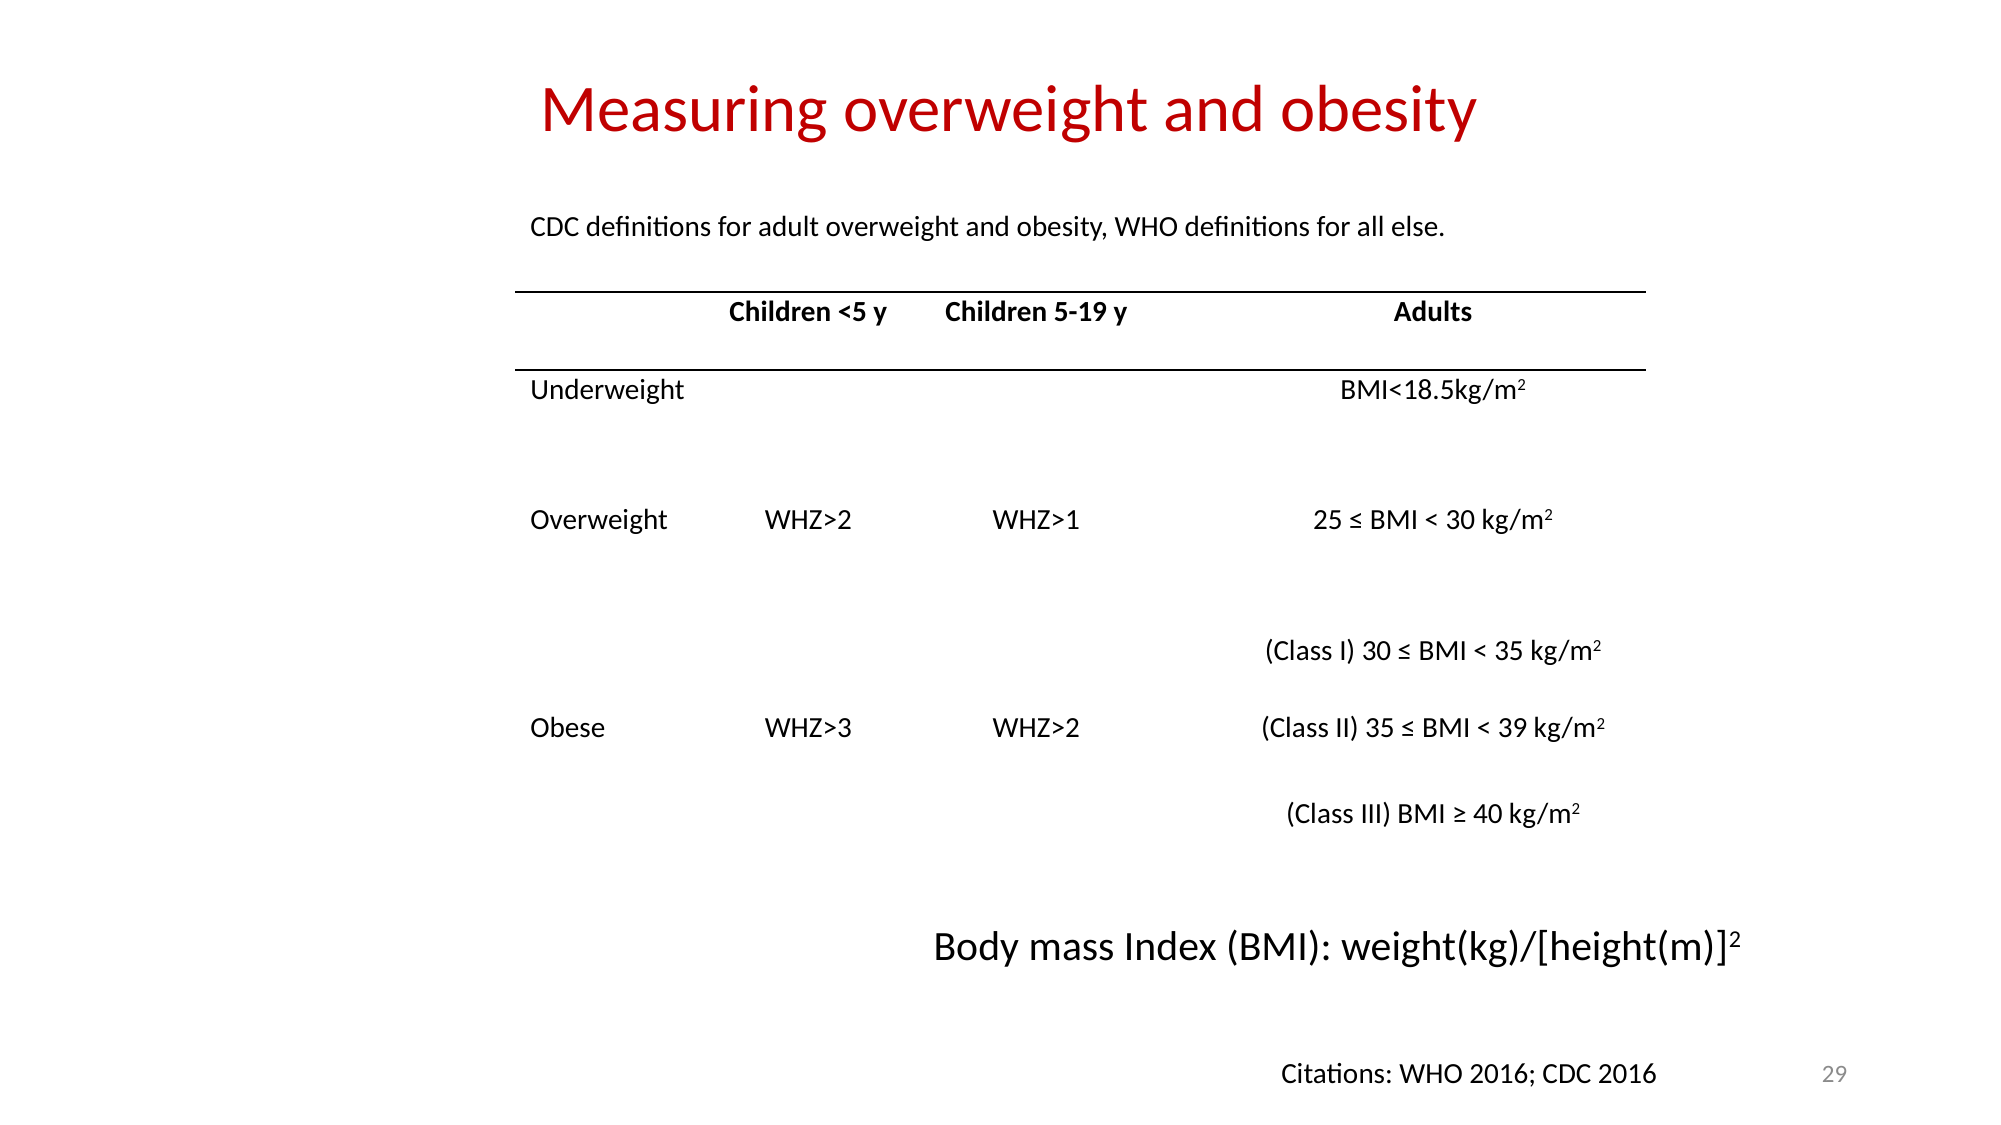

Measuring overweight and obesity
| CDC definitions for adult overweight and obesity, WHO definitions for all else. |  |  |  |  |
| --- | --- | --- | --- | --- |
|  | Children <5 y | Children 5-19 y |  | Adults |
| Underweight |  |  |  | BMI<18.5kg/m2 |
| Overweight | WHZ>2 | WHZ>1 |  | 25 ≤ BMI < 30 kg/m2 |
|  |  |  |  | (Class I) 30 ≤ BMI < 35 kg/m2 |
| Obese | WHZ>3 | WHZ>2 |  | (Class II) 35 ≤ BMI < 39 kg/m2 |
|  |  |  |  | (Class III) BMI ≥ 40 kg/m2 |
Body mass Index (BMI): weight(kg)/[height(m)]2
29
Citations: WHO 2016; CDC 2016